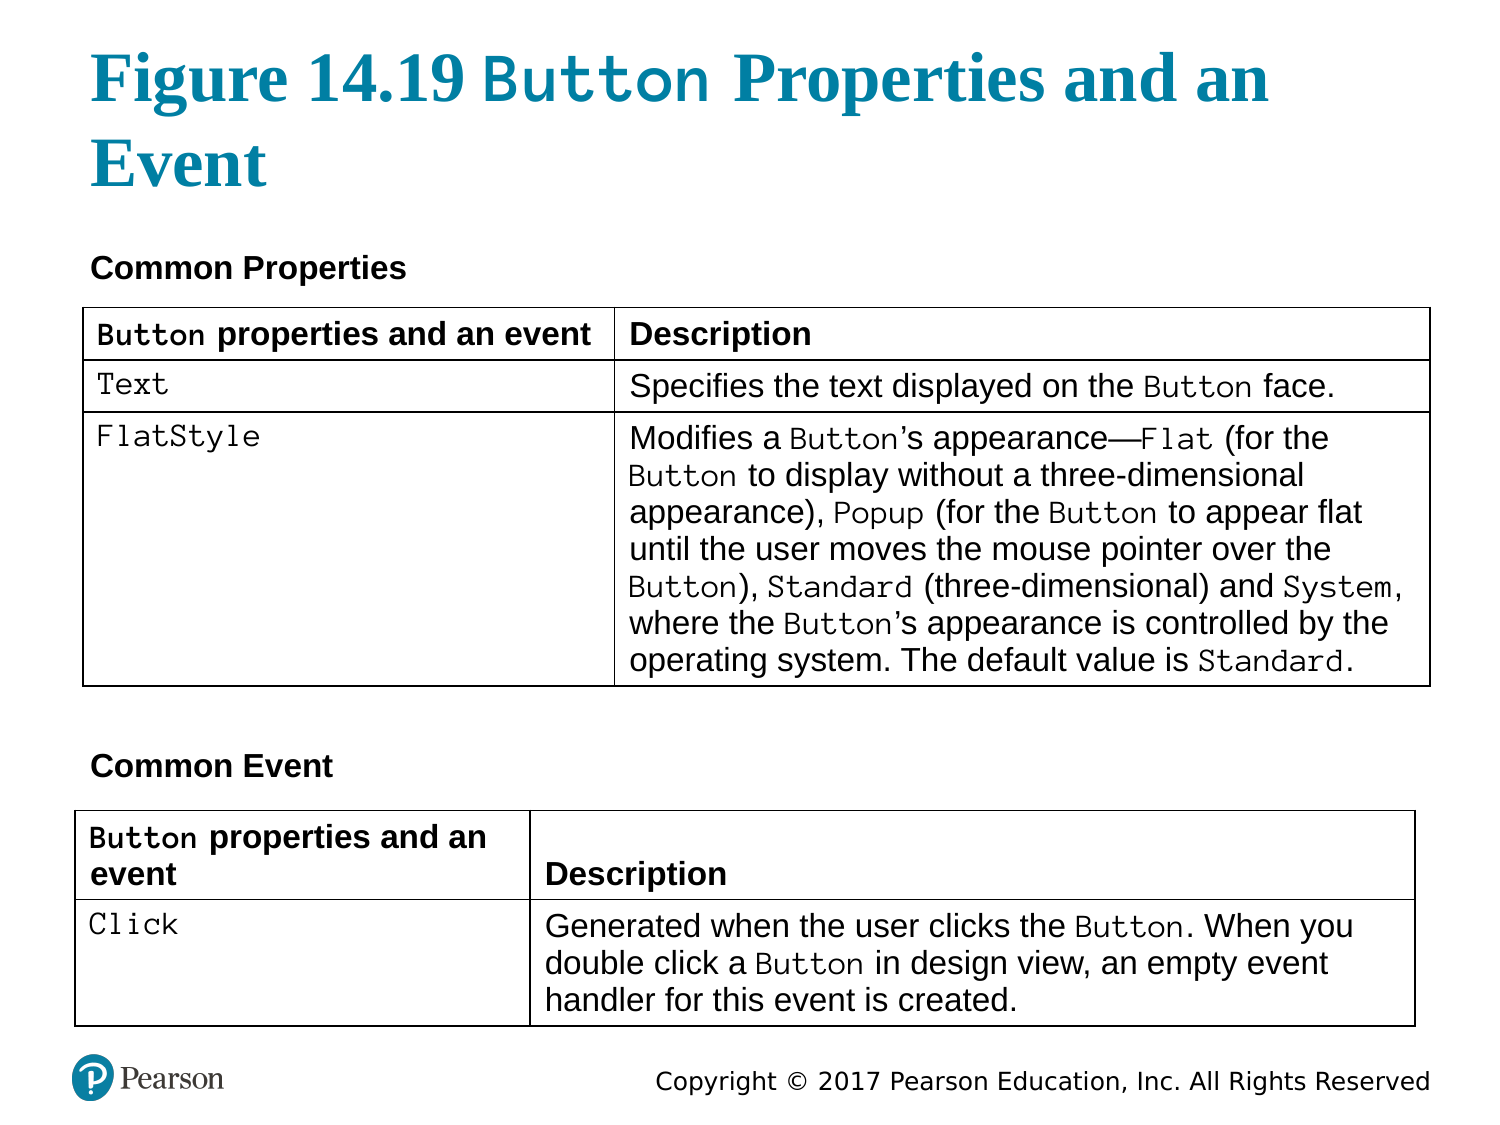

# Figure 14.19 Button Properties and an Event
Common Properties
| Button properties and an event | Description |
| --- | --- |
| Text | Specifies the text displayed on the Button face. |
| FlatStyle | Modifies a Button’s appearance—Flat (for the Button to display without a three-dimensional appearance), Popup (for the Button to appear flat until the user moves the mouse pointer over the Button), Standard (three-dimensional) and System, where the Button’s appearance is controlled by the operating system. The default value is Standard. |
Common Event
| Button properties and an event | Description |
| --- | --- |
| Click | Generated when the user clicks the Button. When you double click a Button in design view, an empty event handler for this event is created. |